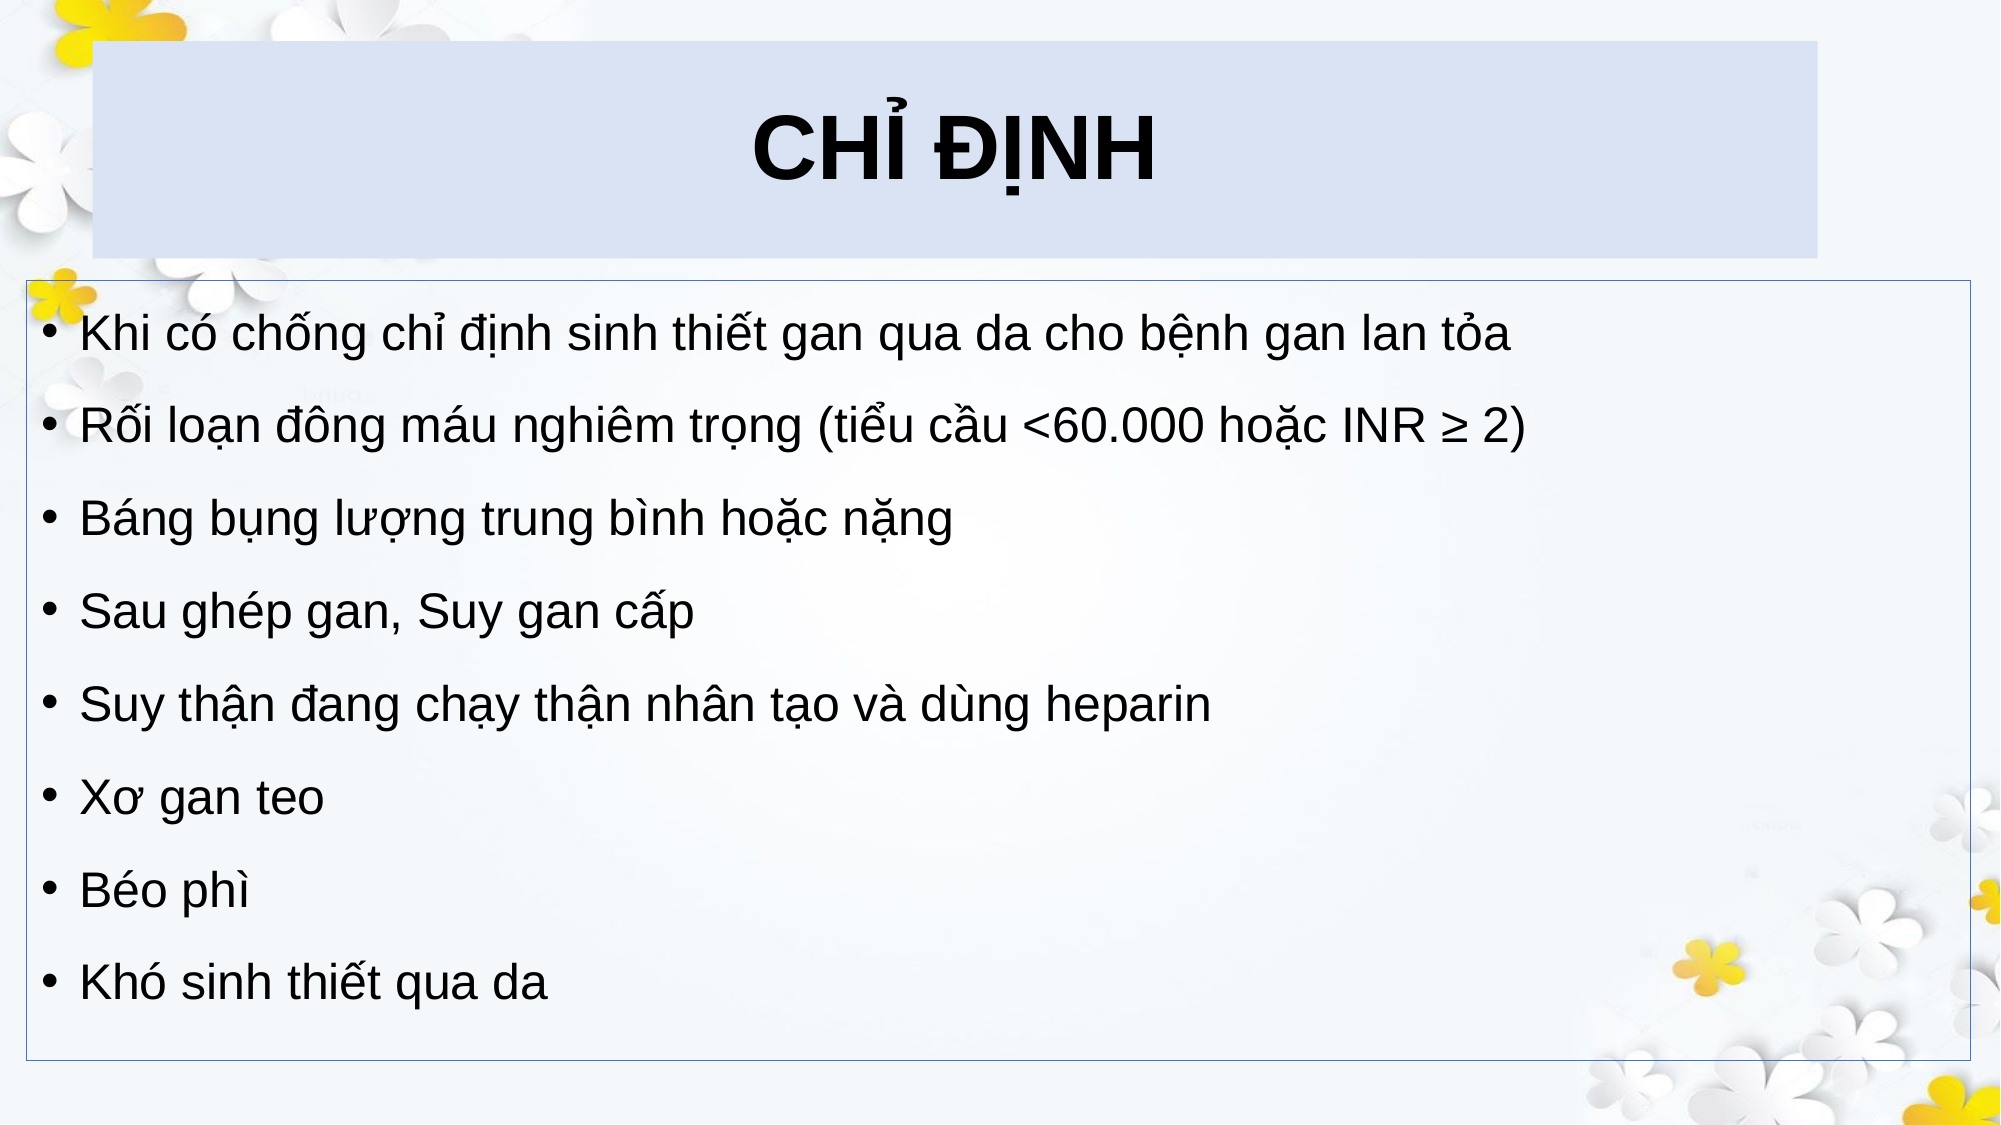

# CHỈ ĐỊNH
Khi có chống chỉ định sinh thiết gan qua da cho bệnh gan lan tỏa
Rối loạn đông máu nghiêm trọng (tiểu cầu <60.000 hoặc INR ≥ 2)
Báng bụng lượng trung bình hoặc nặng
Sau ghép gan, Suy gan cấp
Suy thận đang chạy thận nhân tạo và dùng heparin
Xơ gan teo
Béo phì
Khó sinh thiết qua da